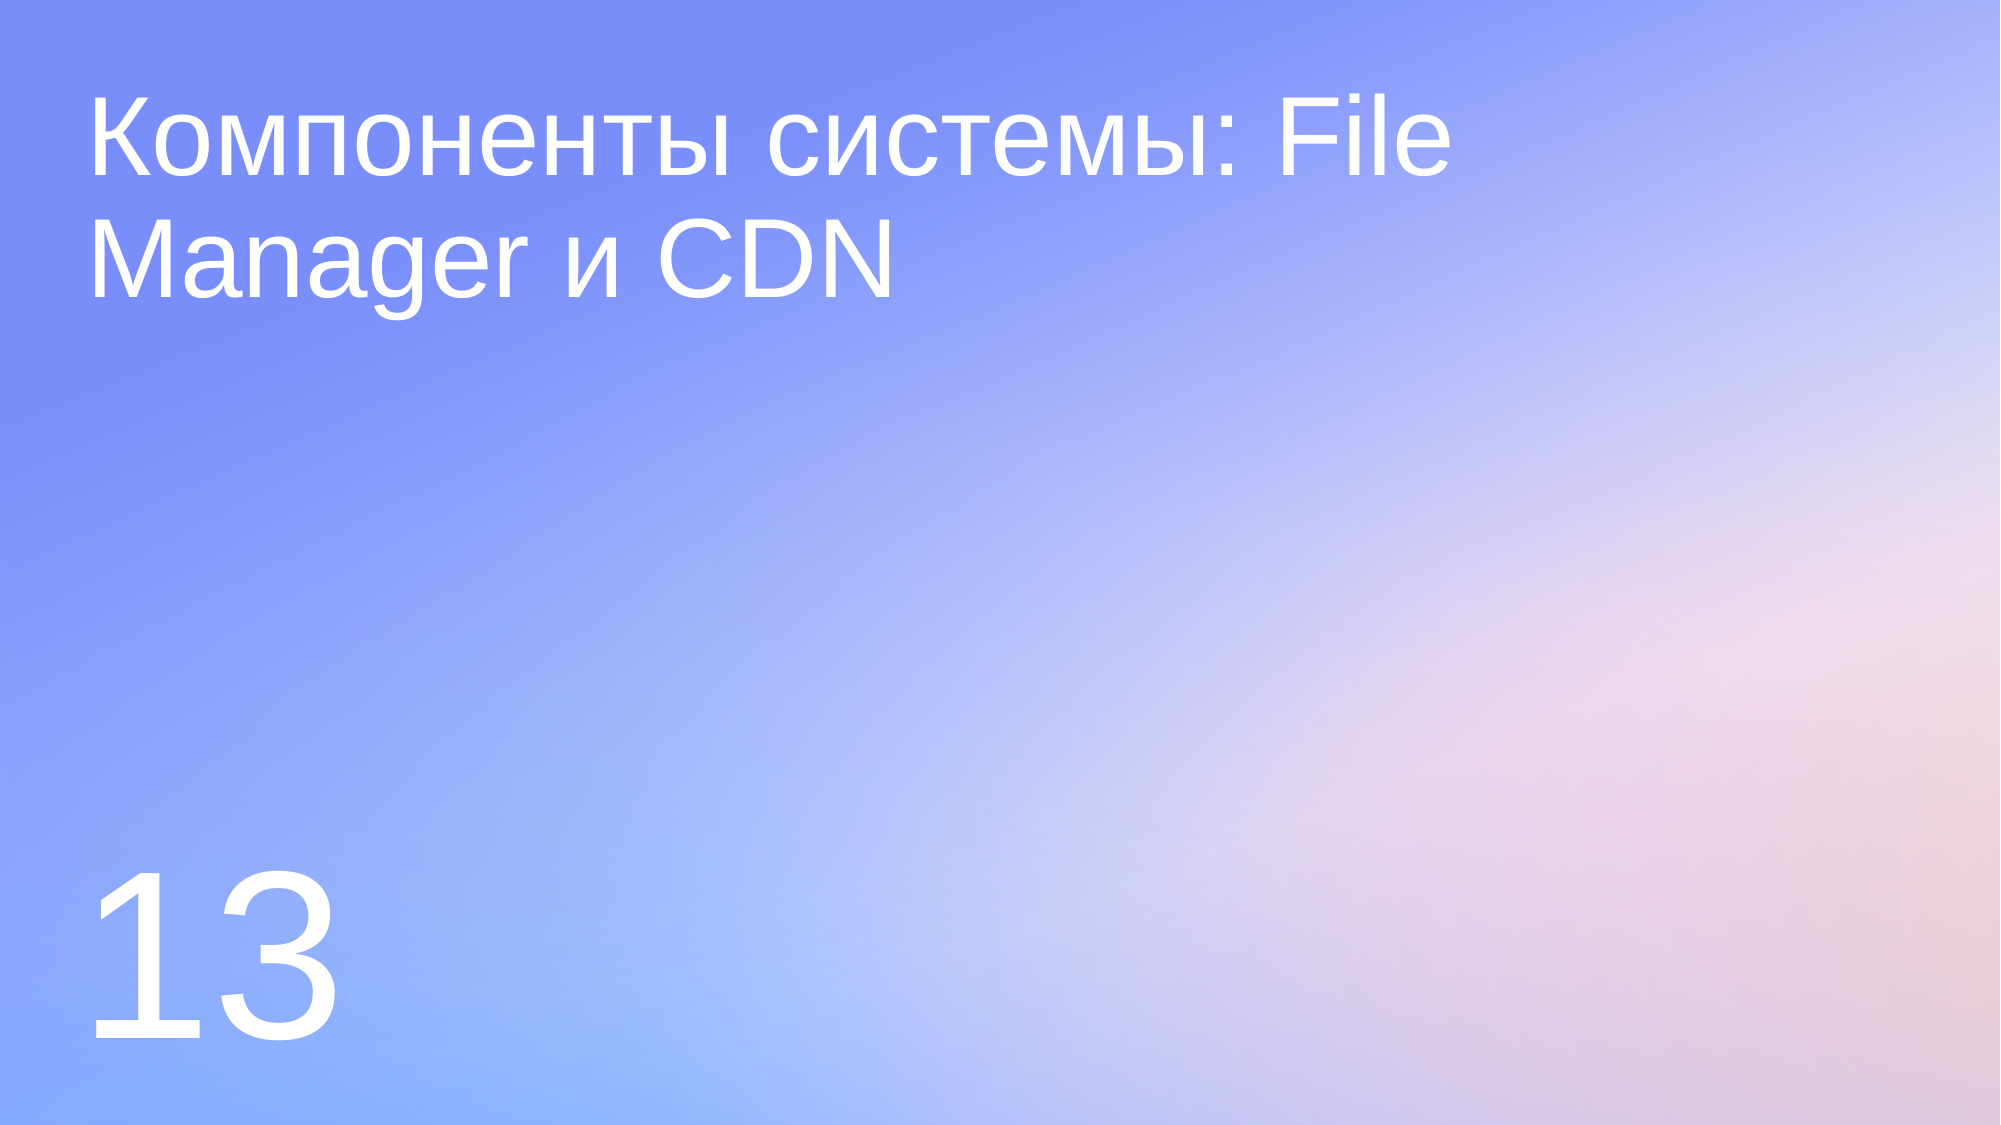

# Компоненты системы: File Manager и CDN
13